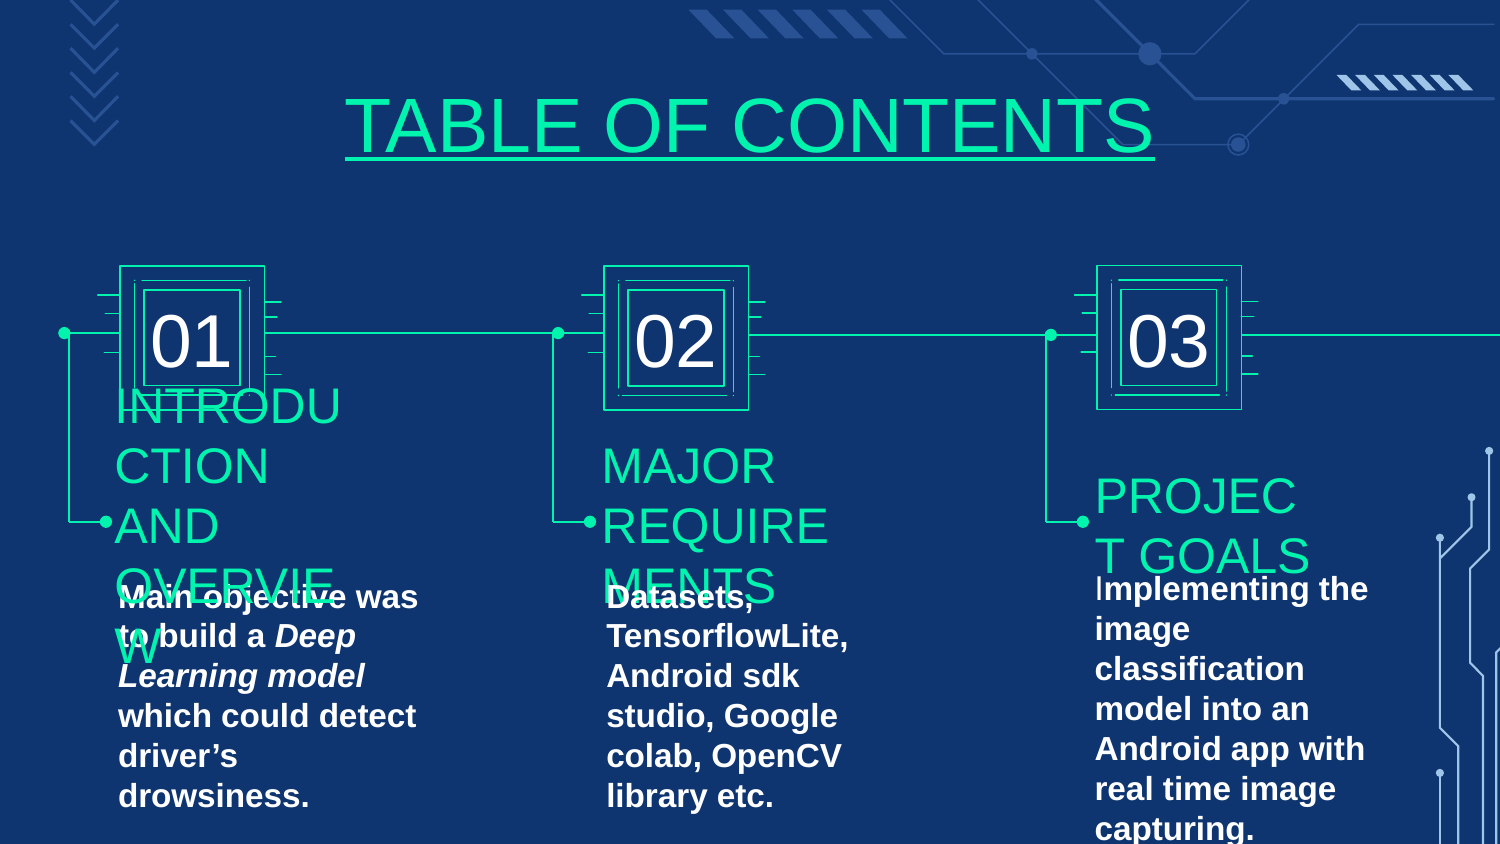

# TABLE OF CONTENTS
01
02
03
INTRODUCTION AND OVERVIEW
MAJOR REQUIREMENTS
PROJECT GOALS
Main objective was to build a Deep Learning model which could detect driver’s drowsiness.
Implementing the image classification model into an Android app with real time image capturing.
Datasets, TensorflowLite, Android sdk studio, Google colab, OpenCV library etc.